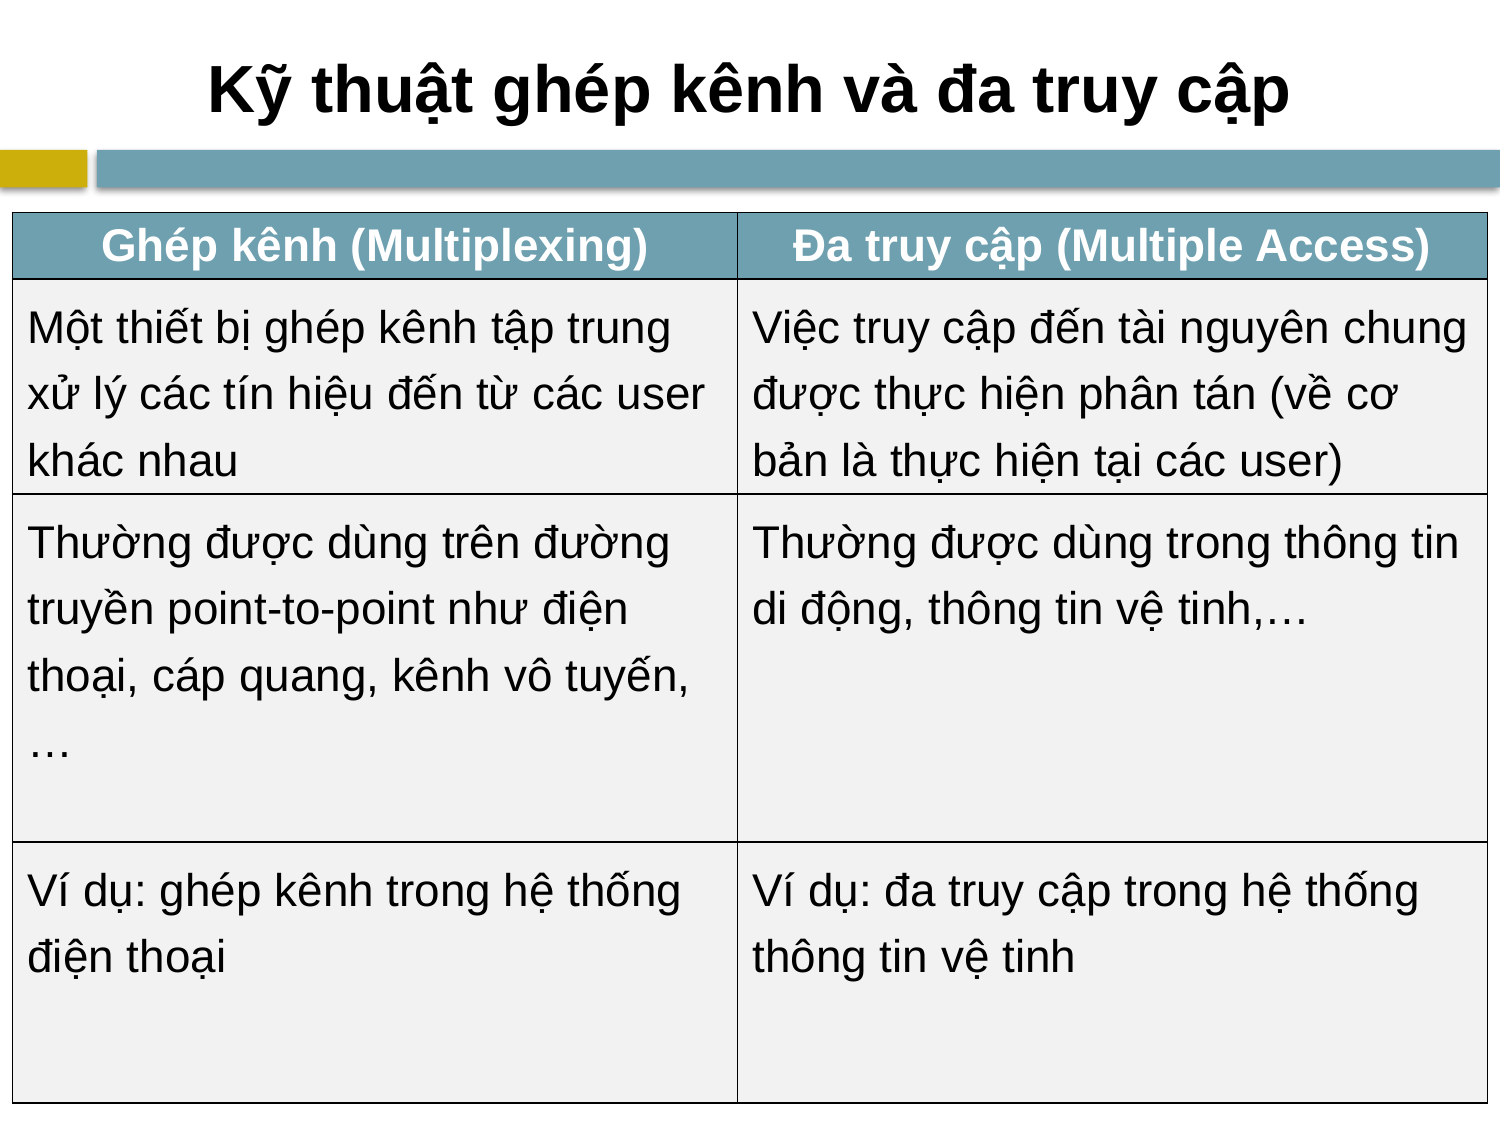

# Kỹ thuật ghép kênh và đa truy cập
| Ghép kênh (Multiplexing) | Đa truy cập (Multiple Access) |
| --- | --- |
| Một thiết bị ghép kênh tập trung xử lý các tín hiệu đến từ các user khác nhau | Việc truy cập đến tài nguyên chung được thực hiện phân tán (về cơ bản là thực hiện tại các user) |
| Thường được dùng trên đường truyền point-to-point như điện thoại, cáp quang, kênh vô tuyến,… | Thường được dùng trong thông tin di động, thông tin vệ tinh,… |
| Ví dụ: ghép kênh trong hệ thống điện thoại | Ví dụ: đa truy cập trong hệ thống thông tin vệ tinh |
Là những biện pháp sử dụng để chia sẻ tài nguyên thông tin